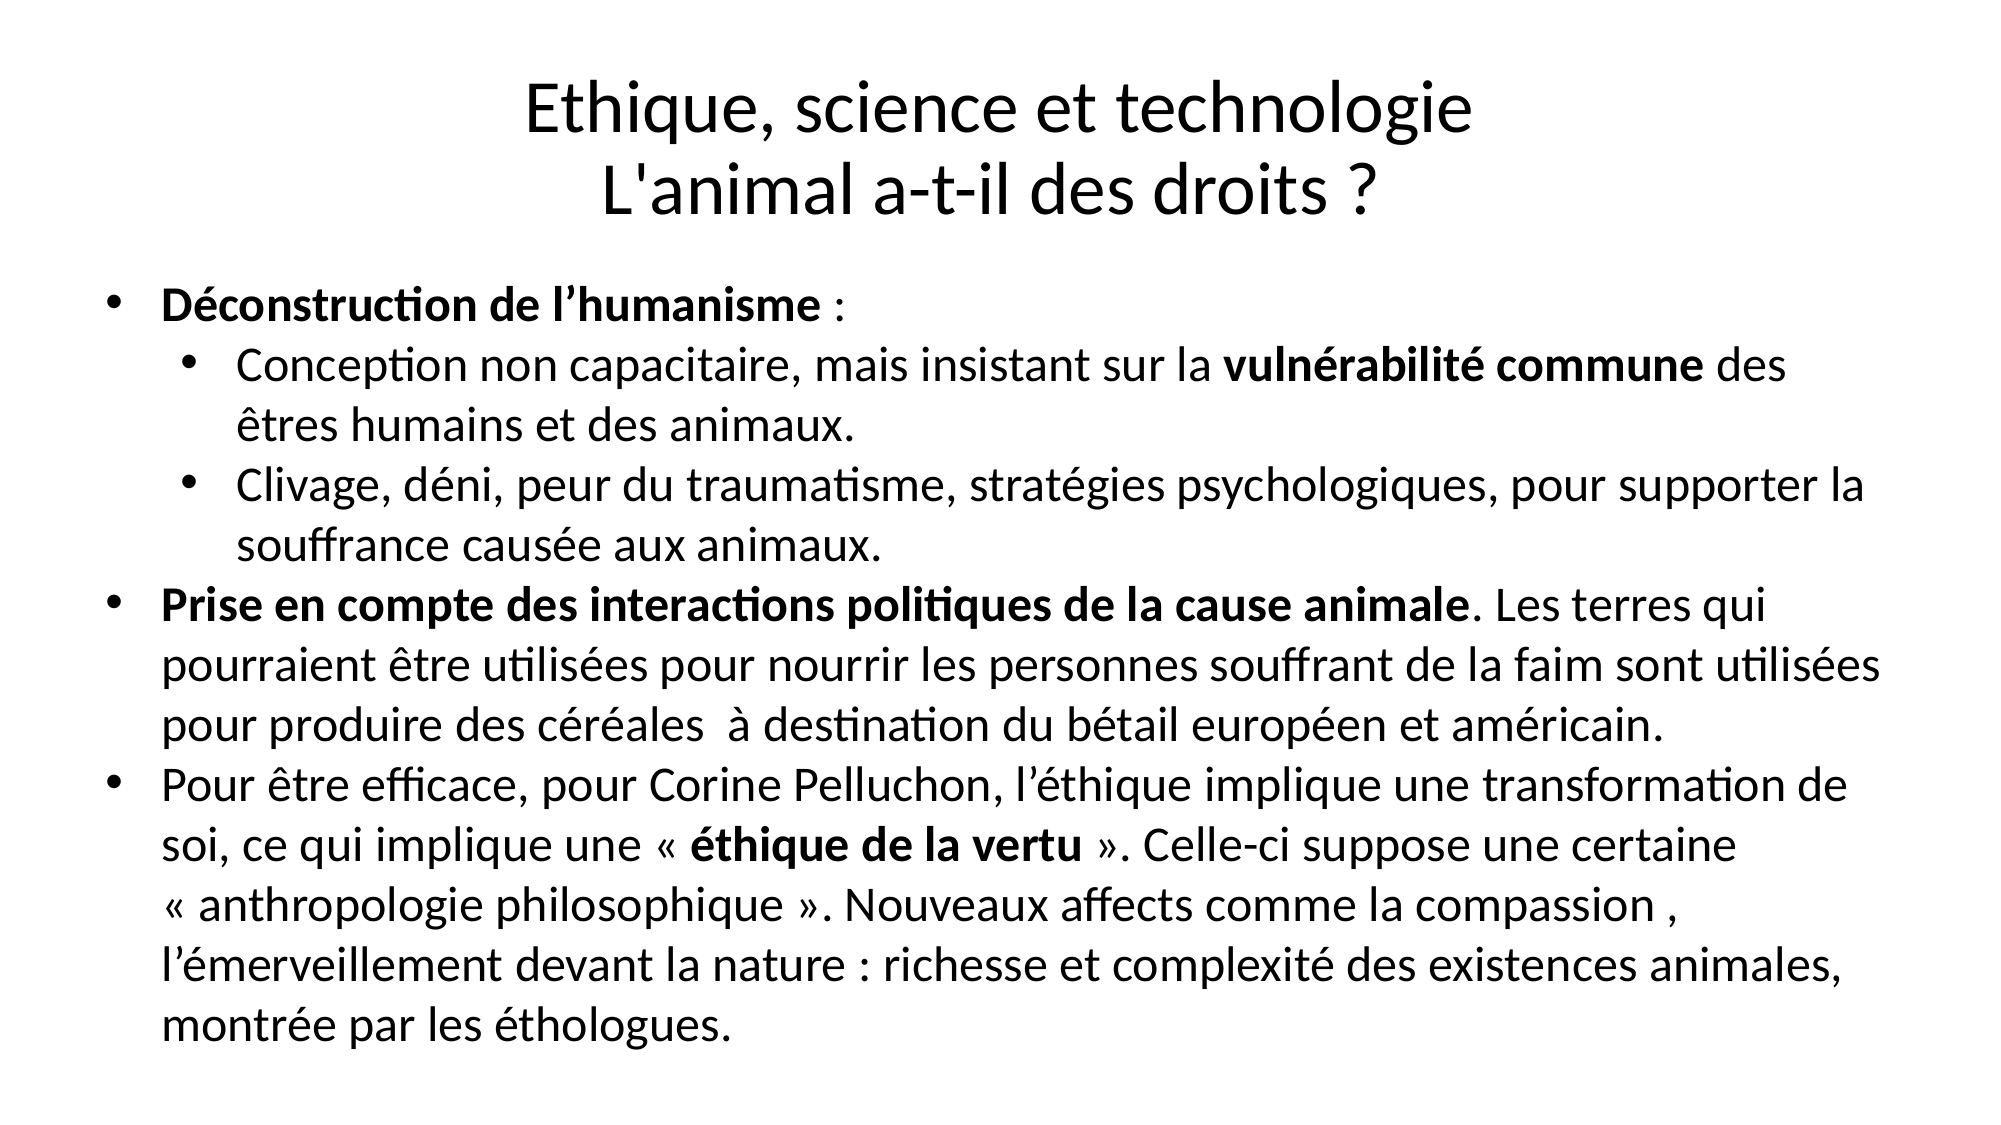

# Ethique, science et technologie L'animal a-t-il des droits ?
Déconstruction de l’humanisme :
Conception non capacitaire, mais insistant sur la vulnérabilité commune des êtres humains et des animaux.
Clivage, déni, peur du traumatisme, stratégies psychologiques, pour supporter la souffrance causée aux animaux.
Prise en compte des interactions politiques de la cause animale. Les terres qui pourraient être utilisées pour nourrir les personnes souffrant de la faim sont utilisées pour produire des céréales  à destination du bétail européen et américain.
Pour être efficace, pour Corine Pelluchon, l’éthique implique une transformation de soi, ce qui implique une « éthique de la vertu ». Celle-ci suppose une certaine « anthropologie philosophique ». Nouveaux affects comme la compassion , l’émerveillement devant la nature : richesse et complexité des existences animales, montrée par les éthologues.